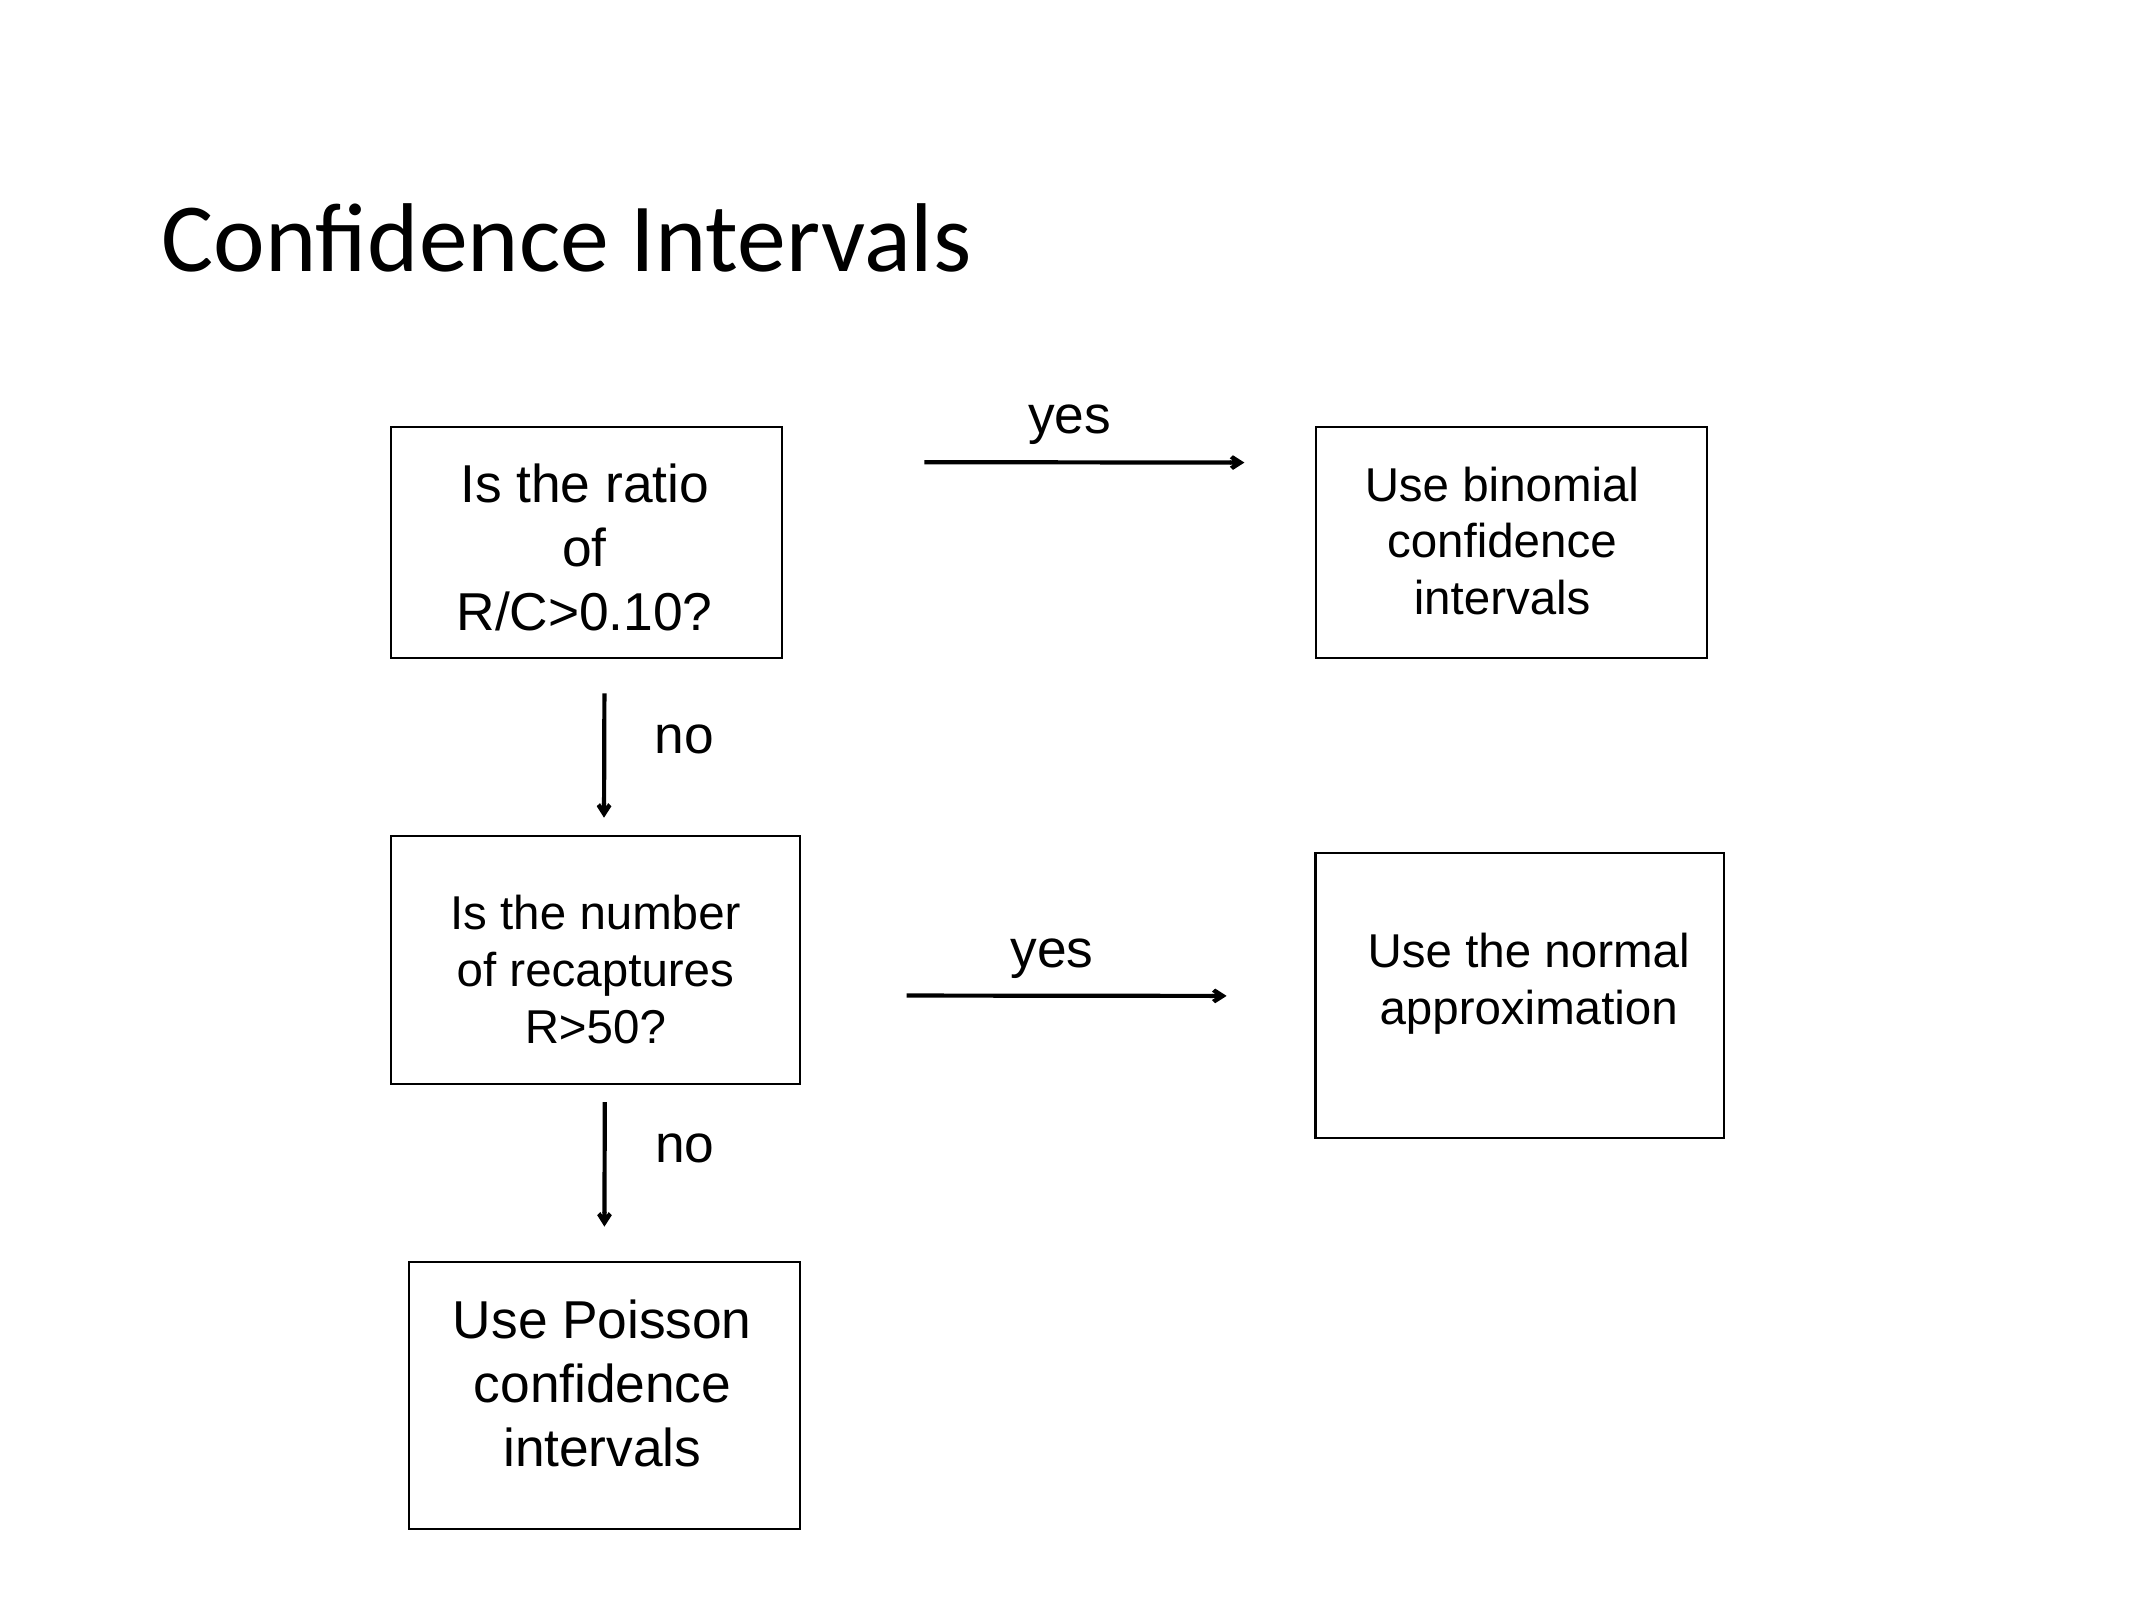

# Confidence Intervals
yes

Is the ratio of R/C>0.10?
Use binomial confidence intervals
no

Is the number of recaptures R>50?
yes
Use the normal approximation
no

Use Poisson confidence intervals